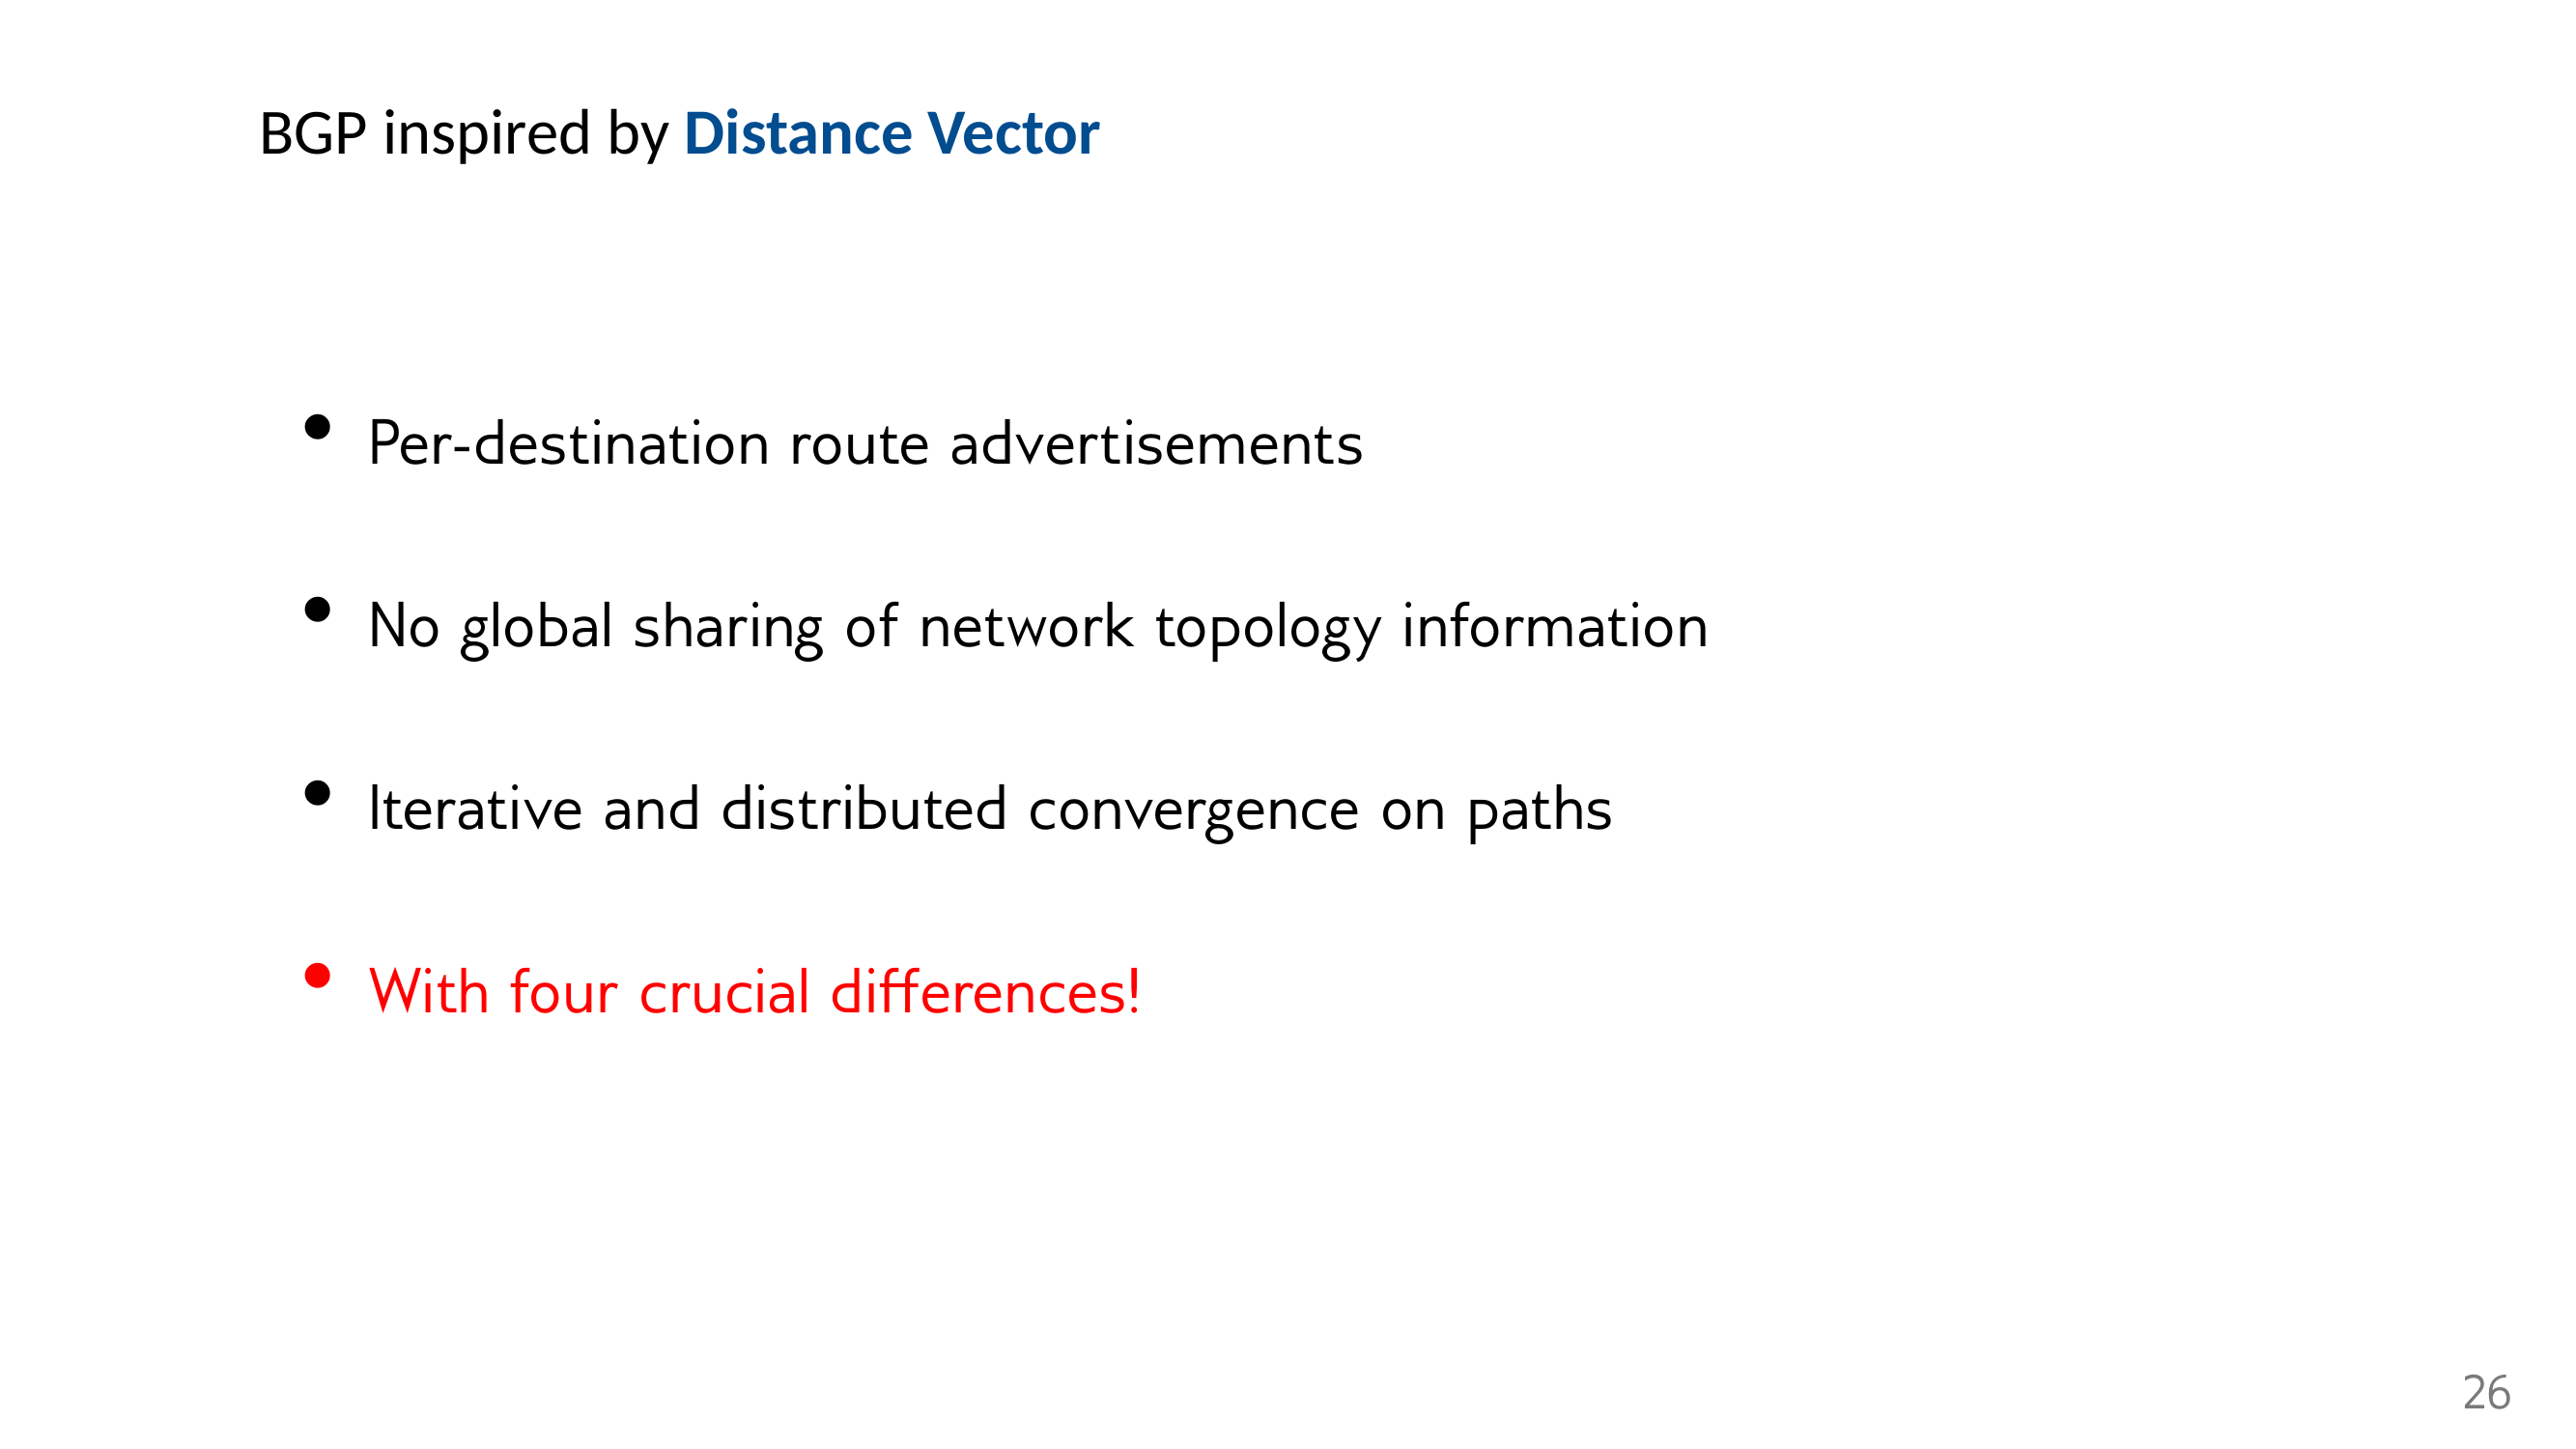

# BGP inspired by Distance Vector
Per-destination route advertisements

No global sharing of network topology information

Iterative and distributed convergence on paths

With four crucial differences!

26